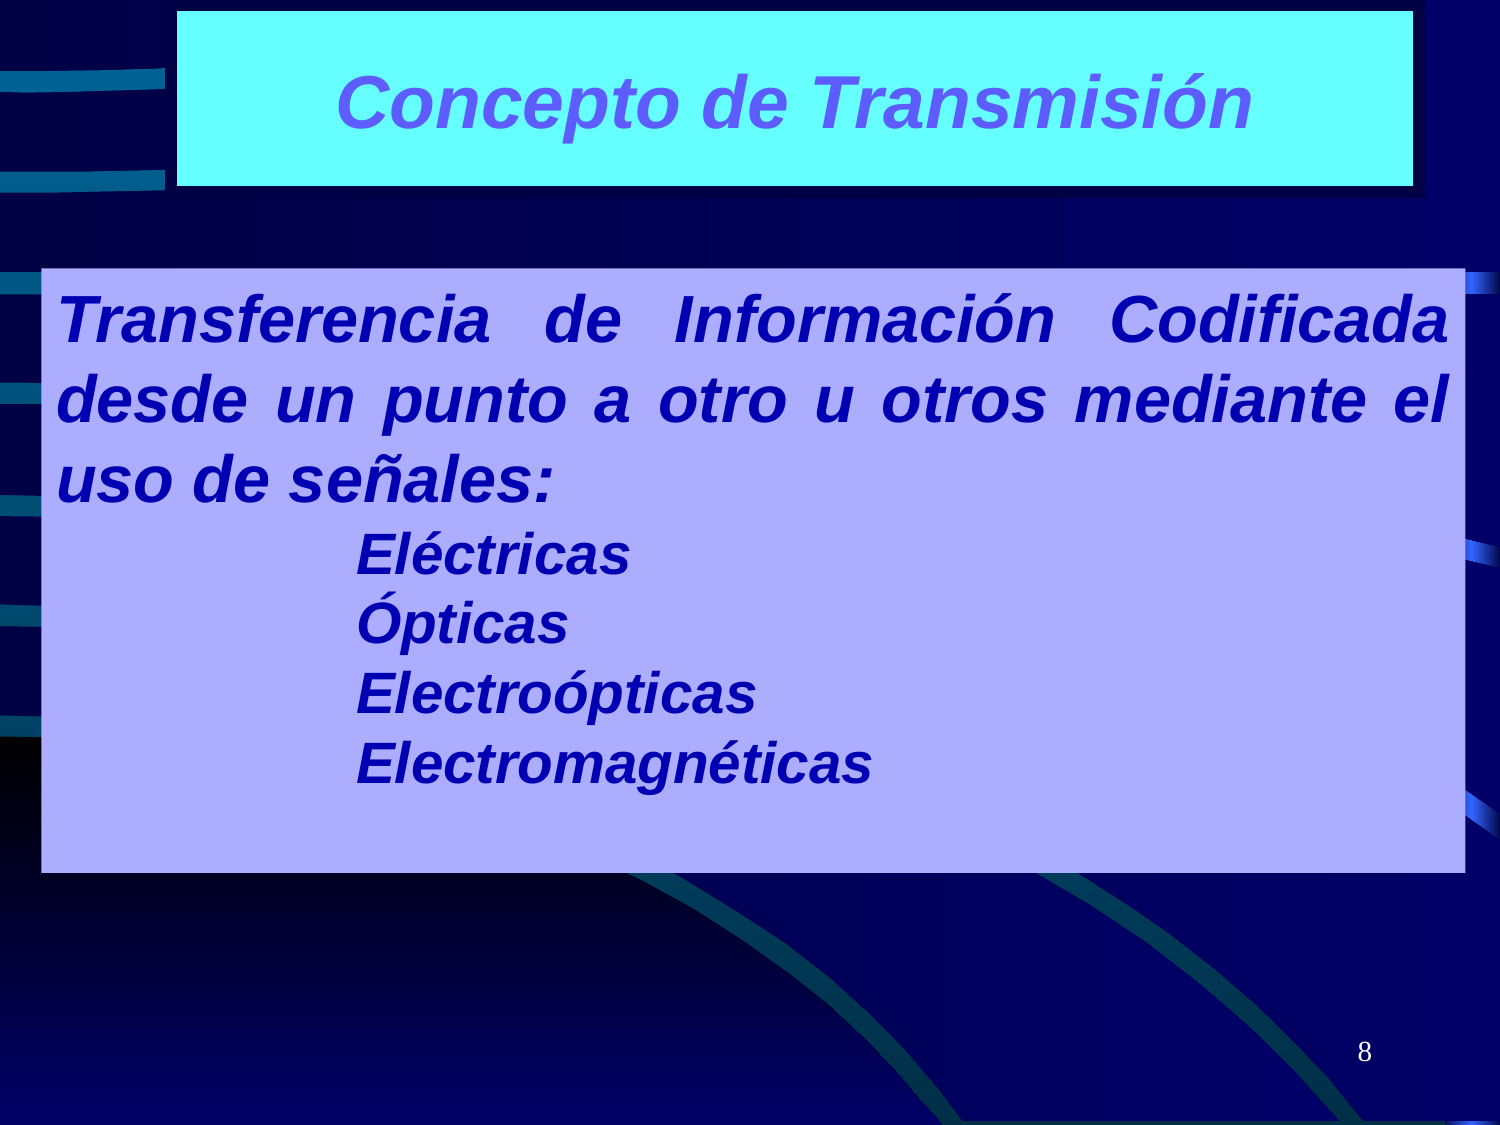

# Concepto de Transmisión
Transferencia de Información Codificada desde un punto a otro u otros mediante el uso de señales:
Eléctricas
Ópticas
Electroópticas
Electromagnéticas

8